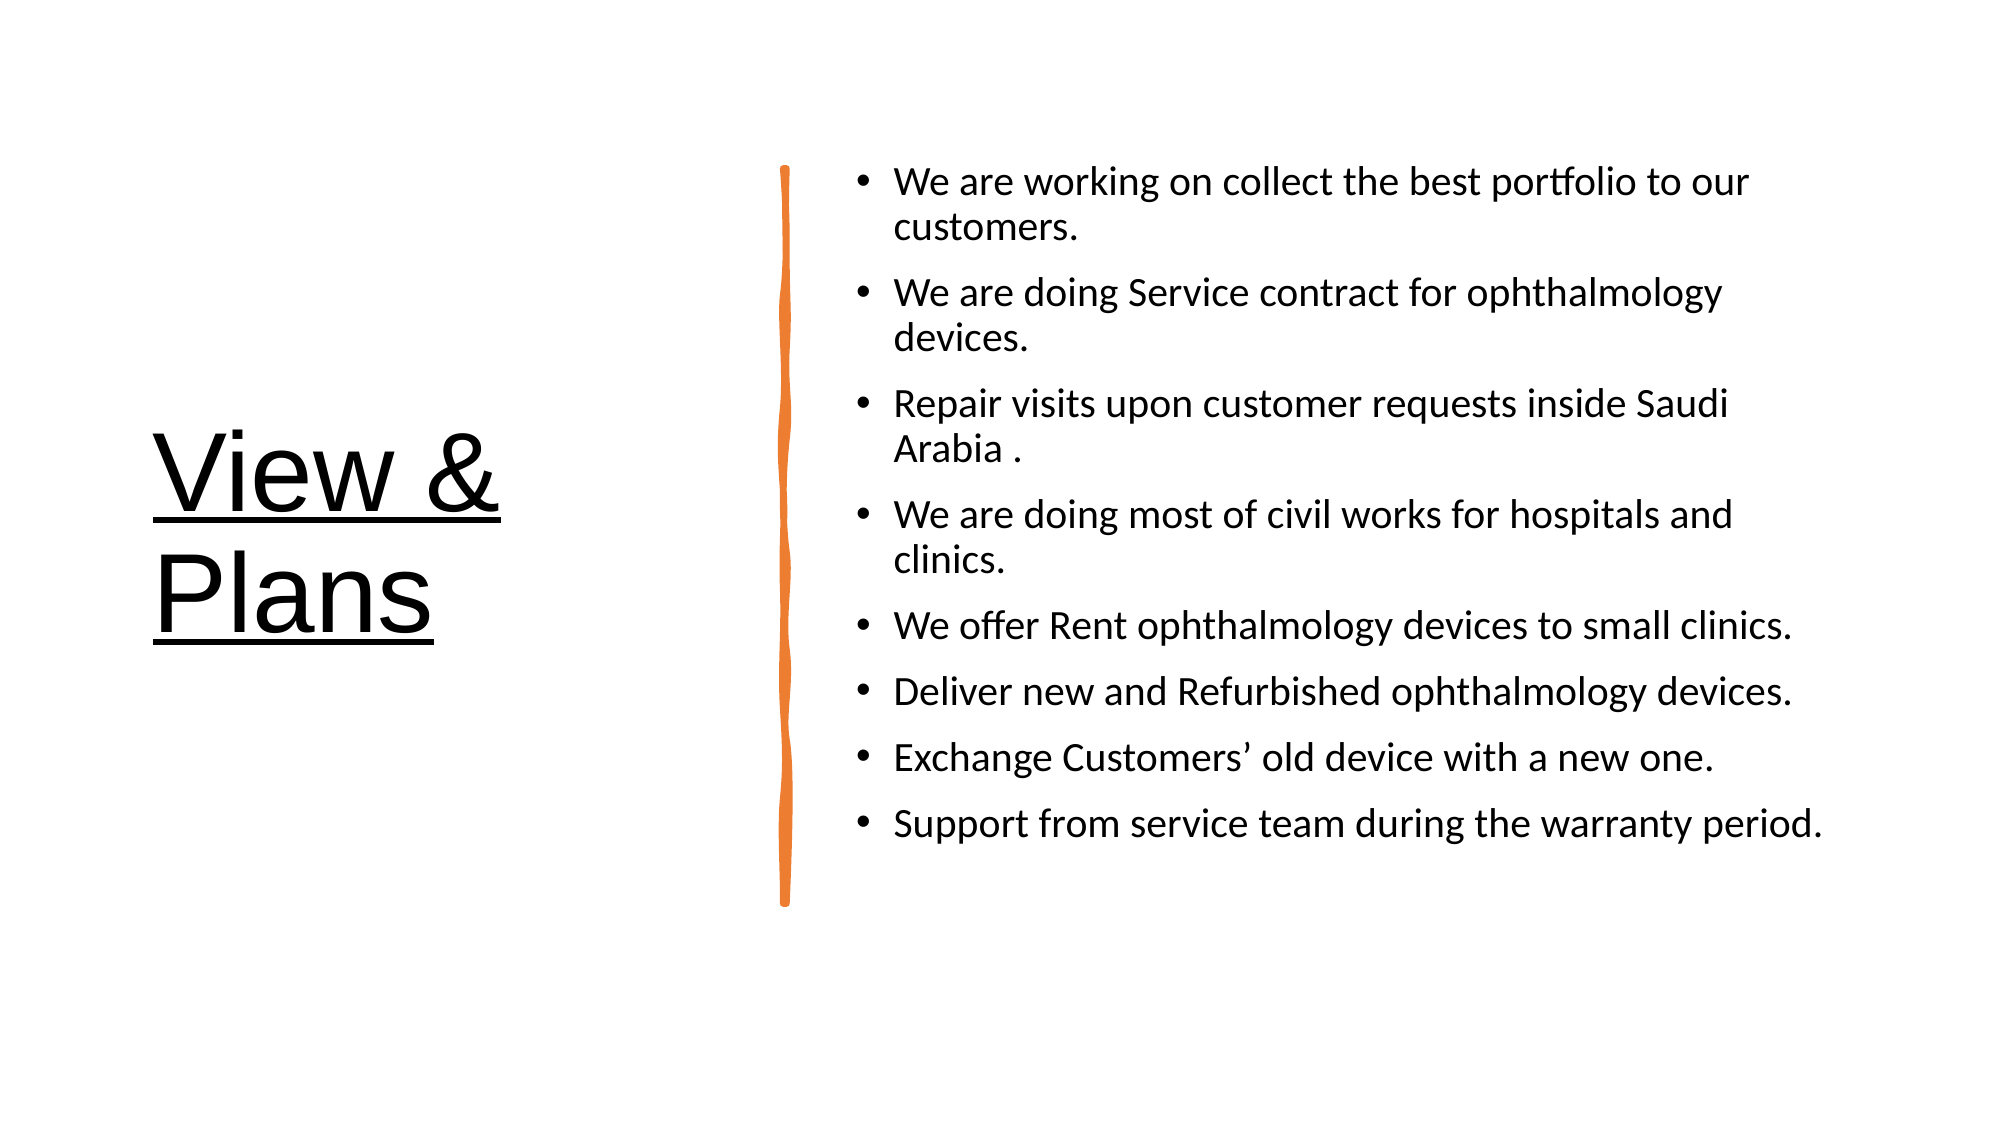

# View & Plans
We are working on collect the best portfolio to our customers.
We are doing Service contract for ophthalmology devices.
Repair visits upon customer requests inside Saudi Arabia .
We are doing most of civil works for hospitals and clinics.
We offer Rent ophthalmology devices to small clinics.
Deliver new and Refurbished ophthalmology devices.
Exchange Customers’ old device with a new one.
Support from service team during the warranty period.